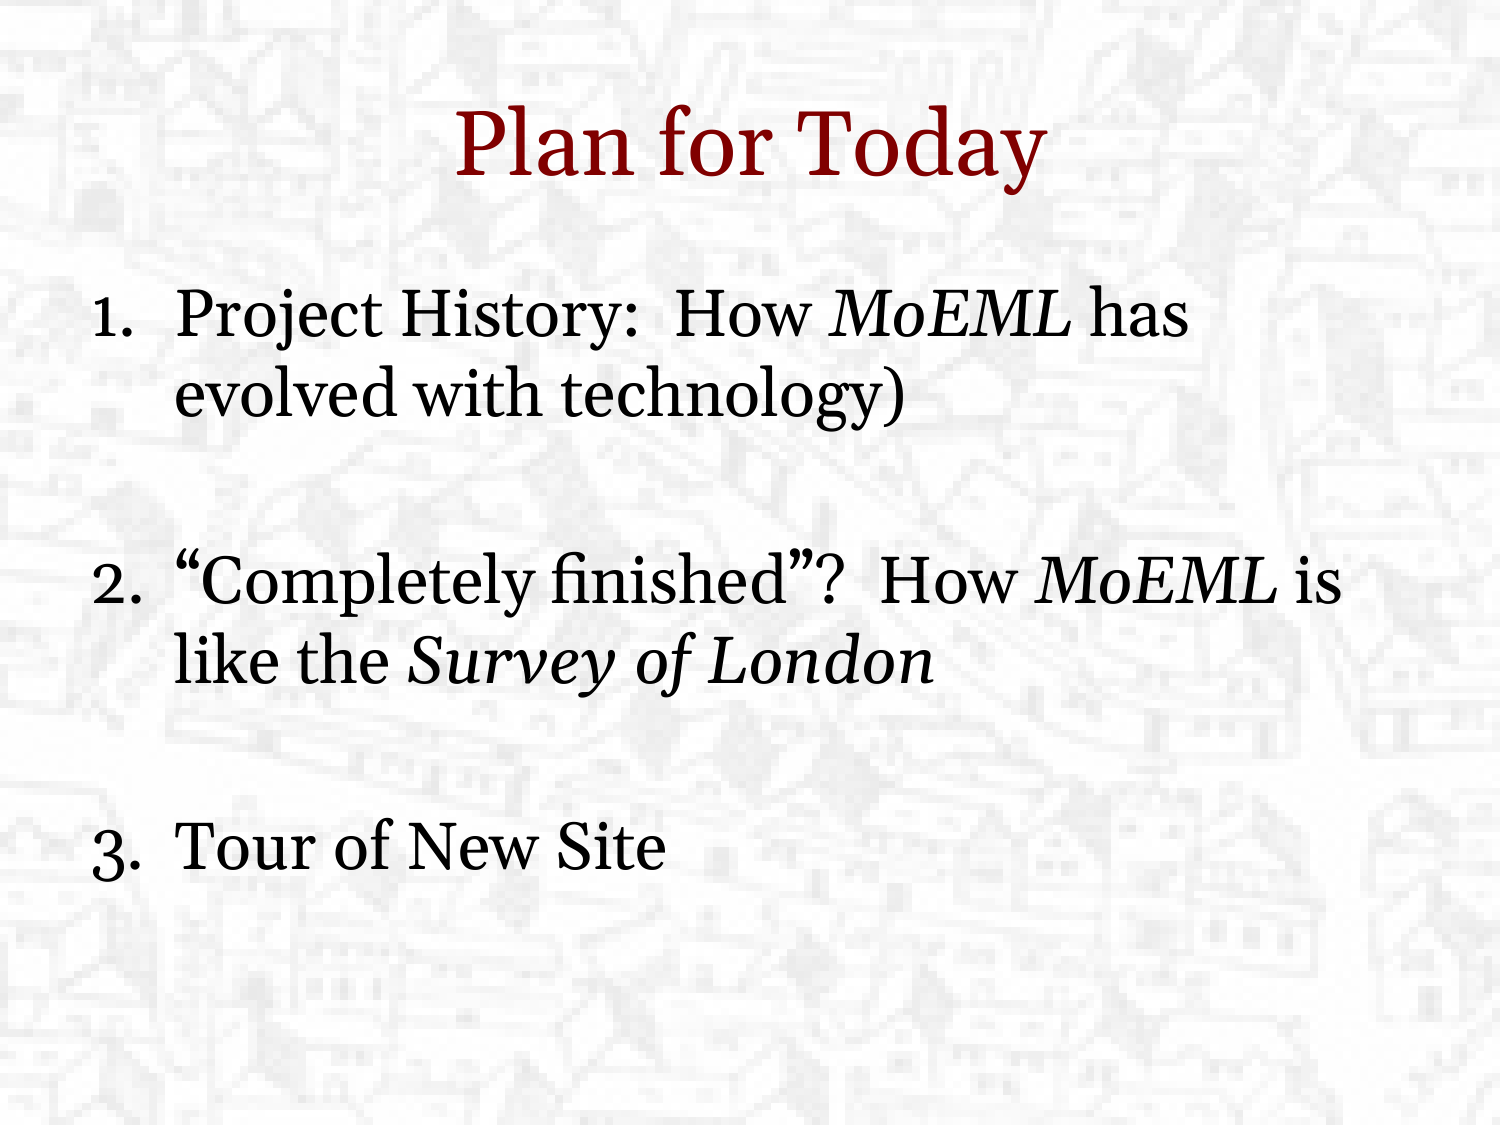

# Plan for Today
Project History:  How MoEML has evolved with technology)

“Completely finished”?  How MoEML is like the Survey of London

Tour of New Site